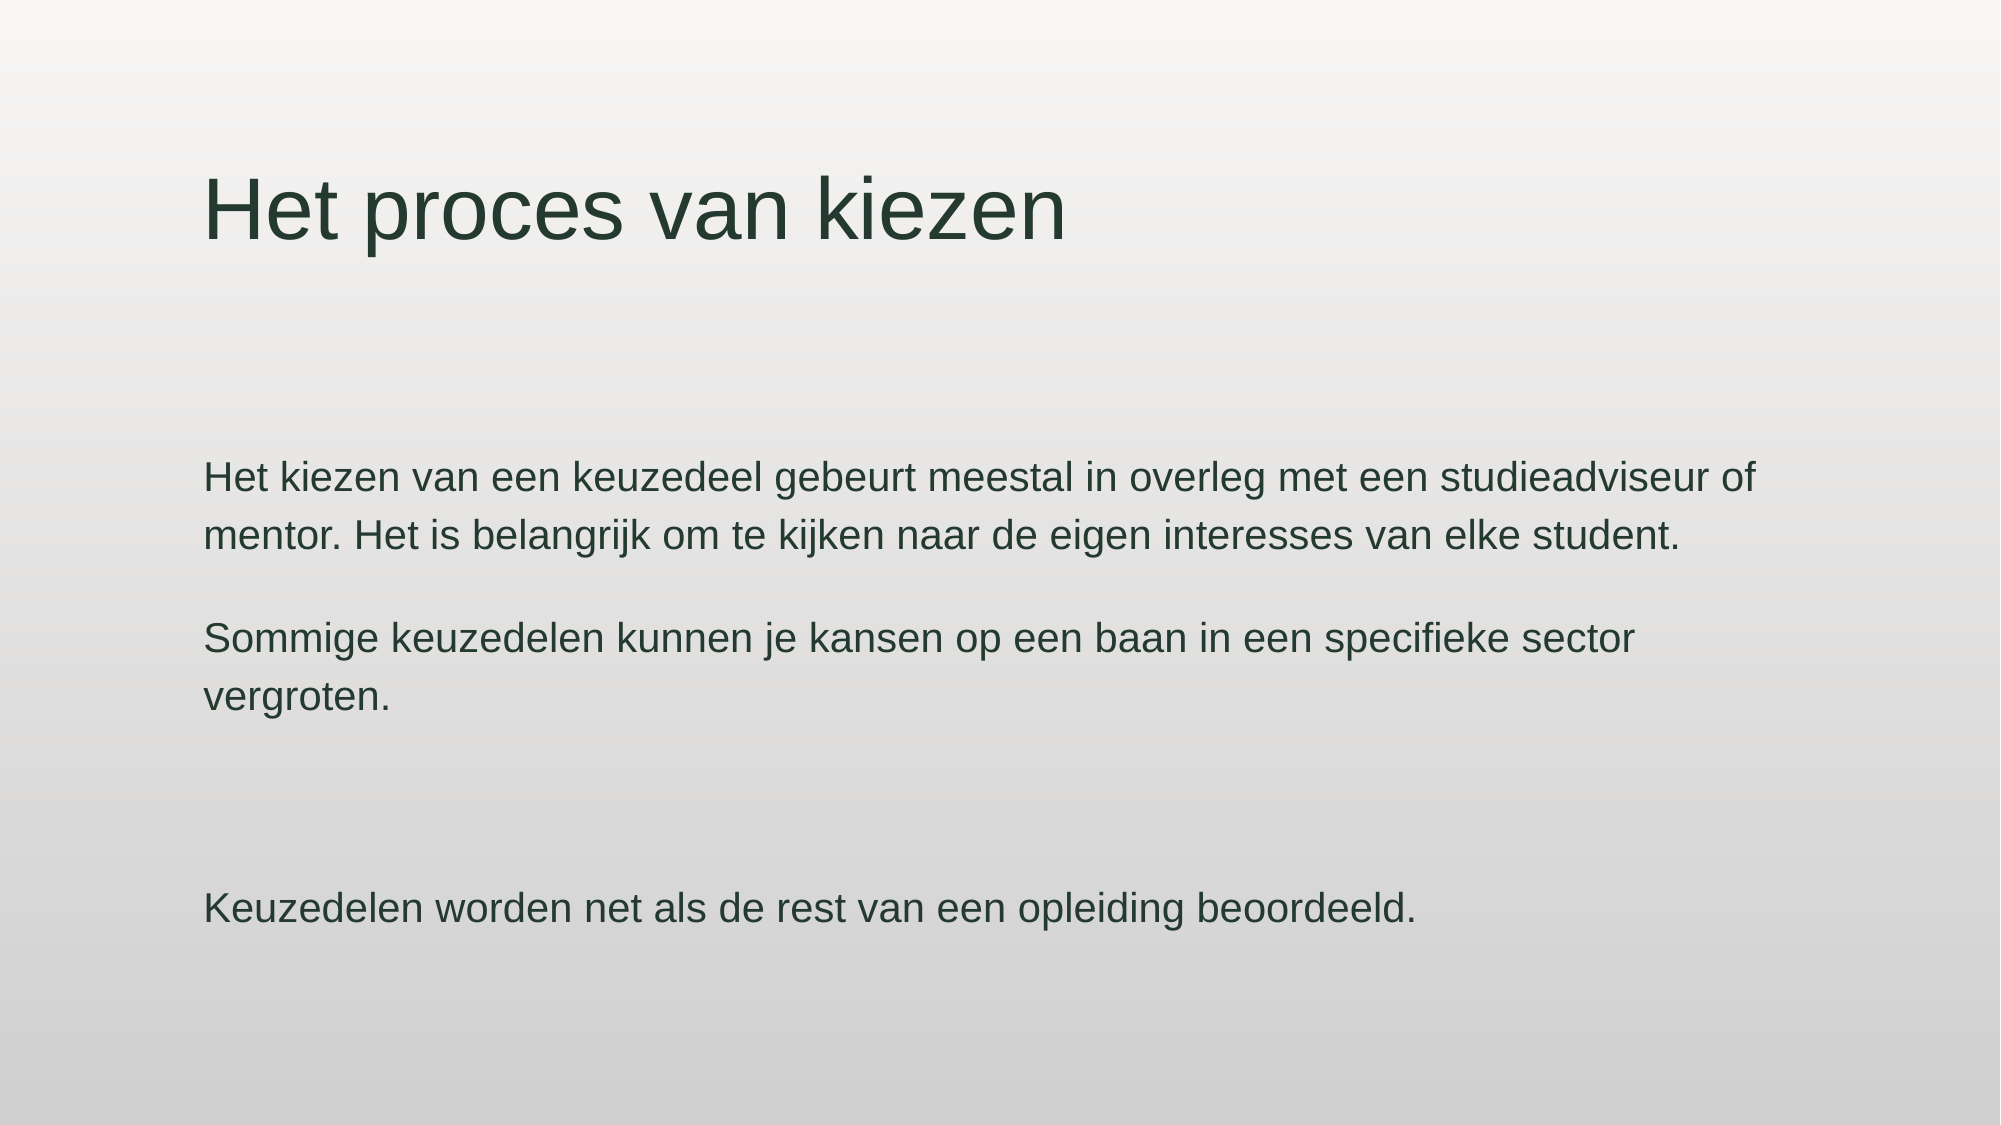

# Het proces van kiezen
Het kiezen van een keuzedeel gebeurt meestal in overleg met een studieadviseur of mentor. Het is belangrijk om te kijken naar de eigen interesses van elke student.
Sommige keuzedelen kunnen je kansen op een baan in een specifieke sector vergroten.

Keuzedelen worden net als de rest van een opleiding beoordeeld.